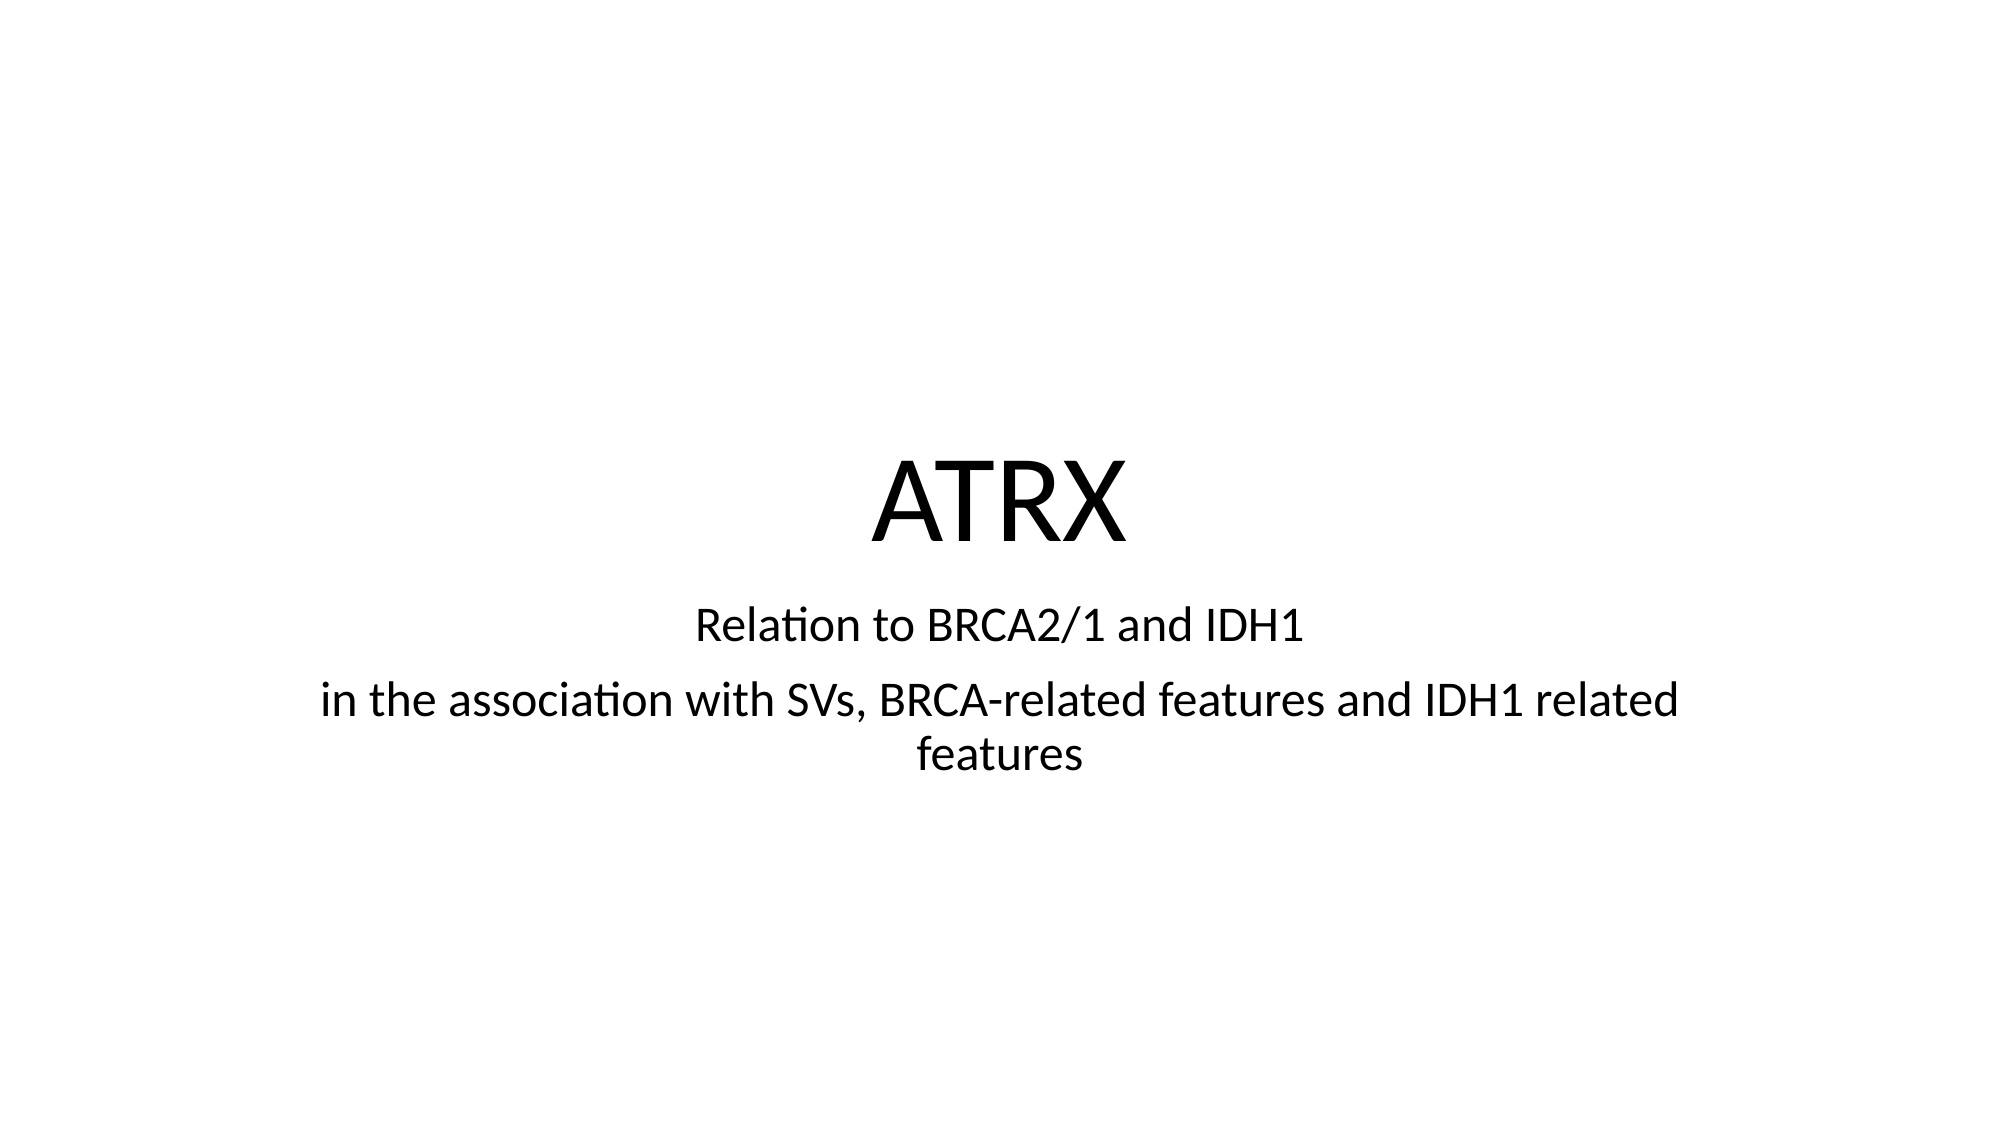

# ATRX
Relation to BRCA2/1 and IDH1
in the association with SVs, BRCA-related features and IDH1 related features